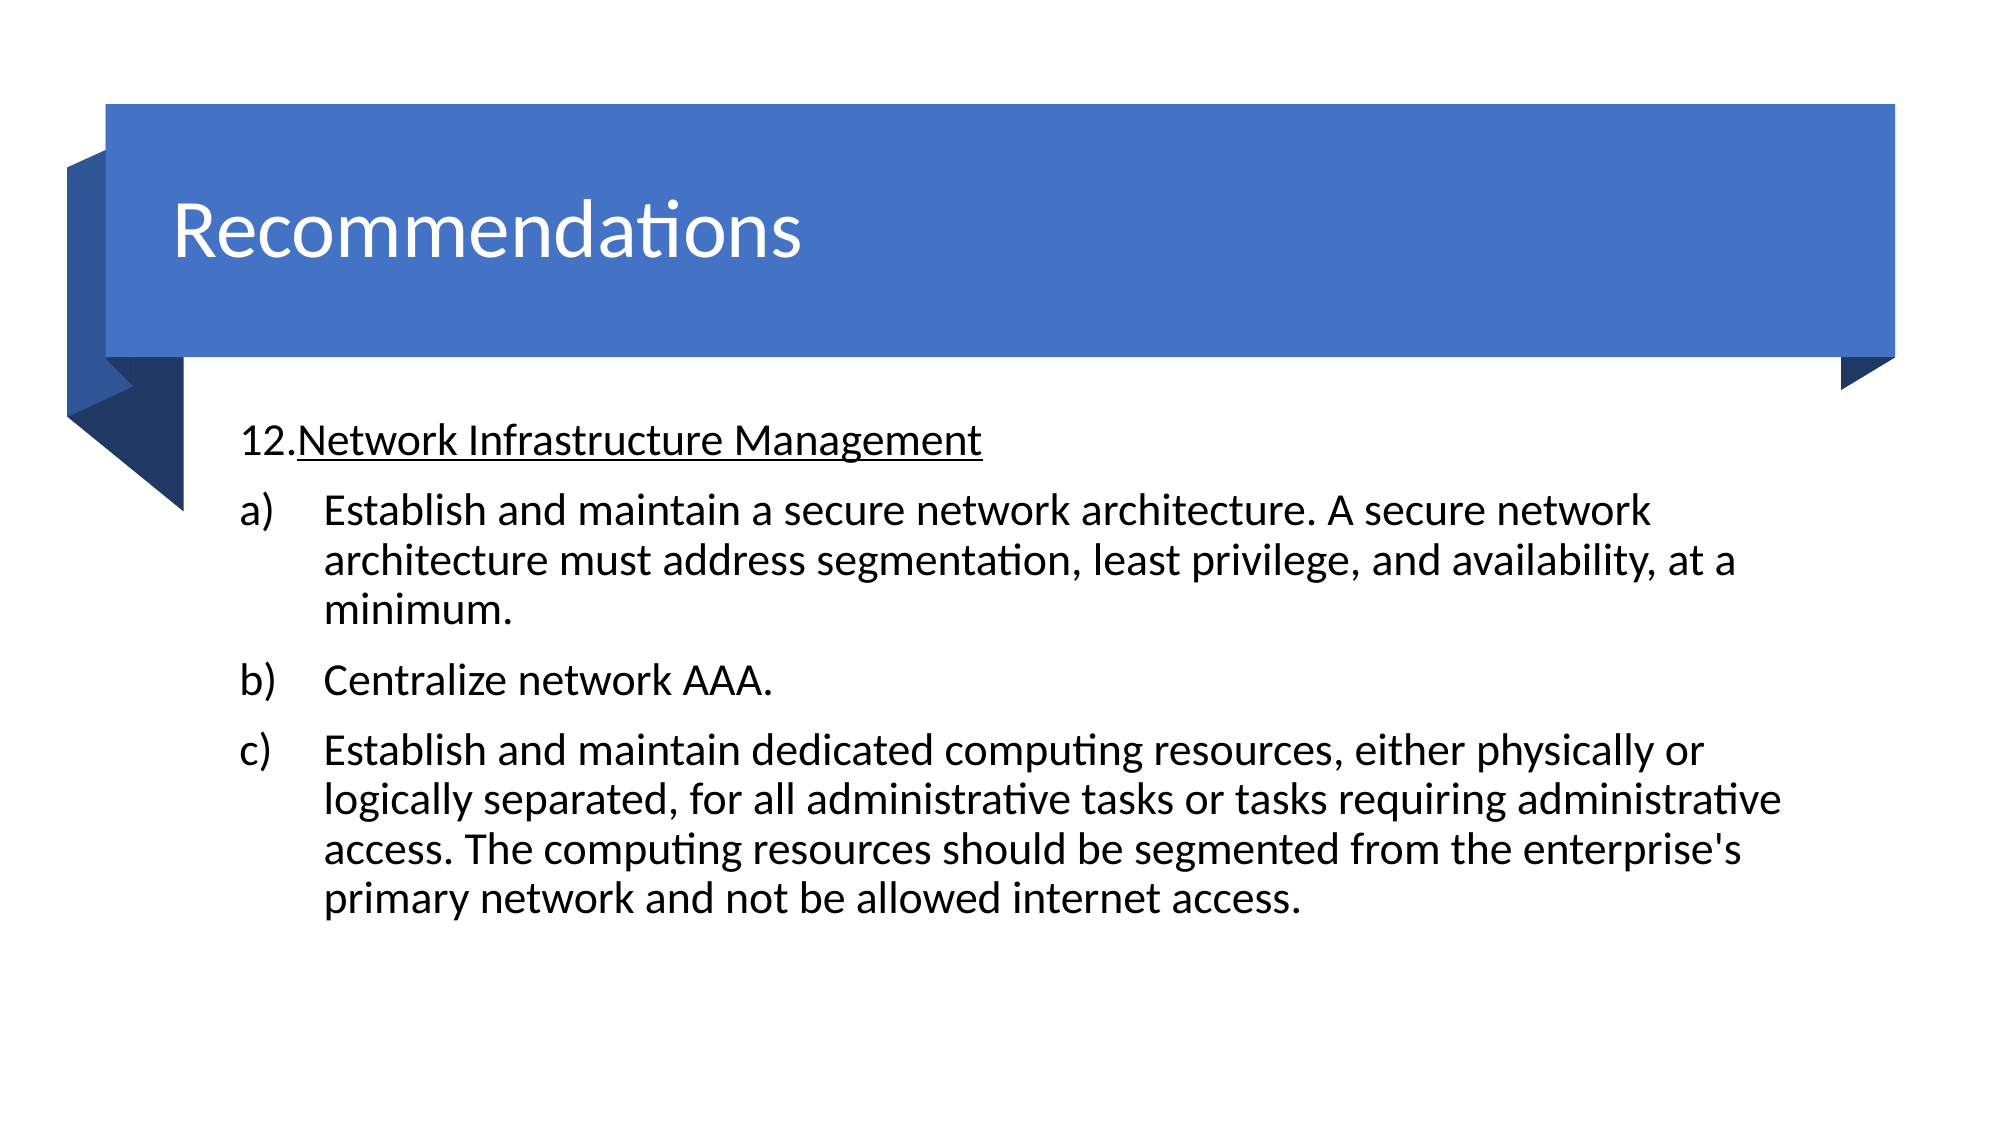

# Recommendations

12.Network Infrastructure Management
Establish and maintain a secure network architecture. A secure network architecture must address segmentation, least privilege, and availability, at a minimum.
Centralize network AAA.
Establish and maintain dedicated computing resources, either physically or logically separated, for all administrative tasks or tasks requiring administrative access. The computing resources should be segmented from the enterprise's primary network and not be allowed internet access.